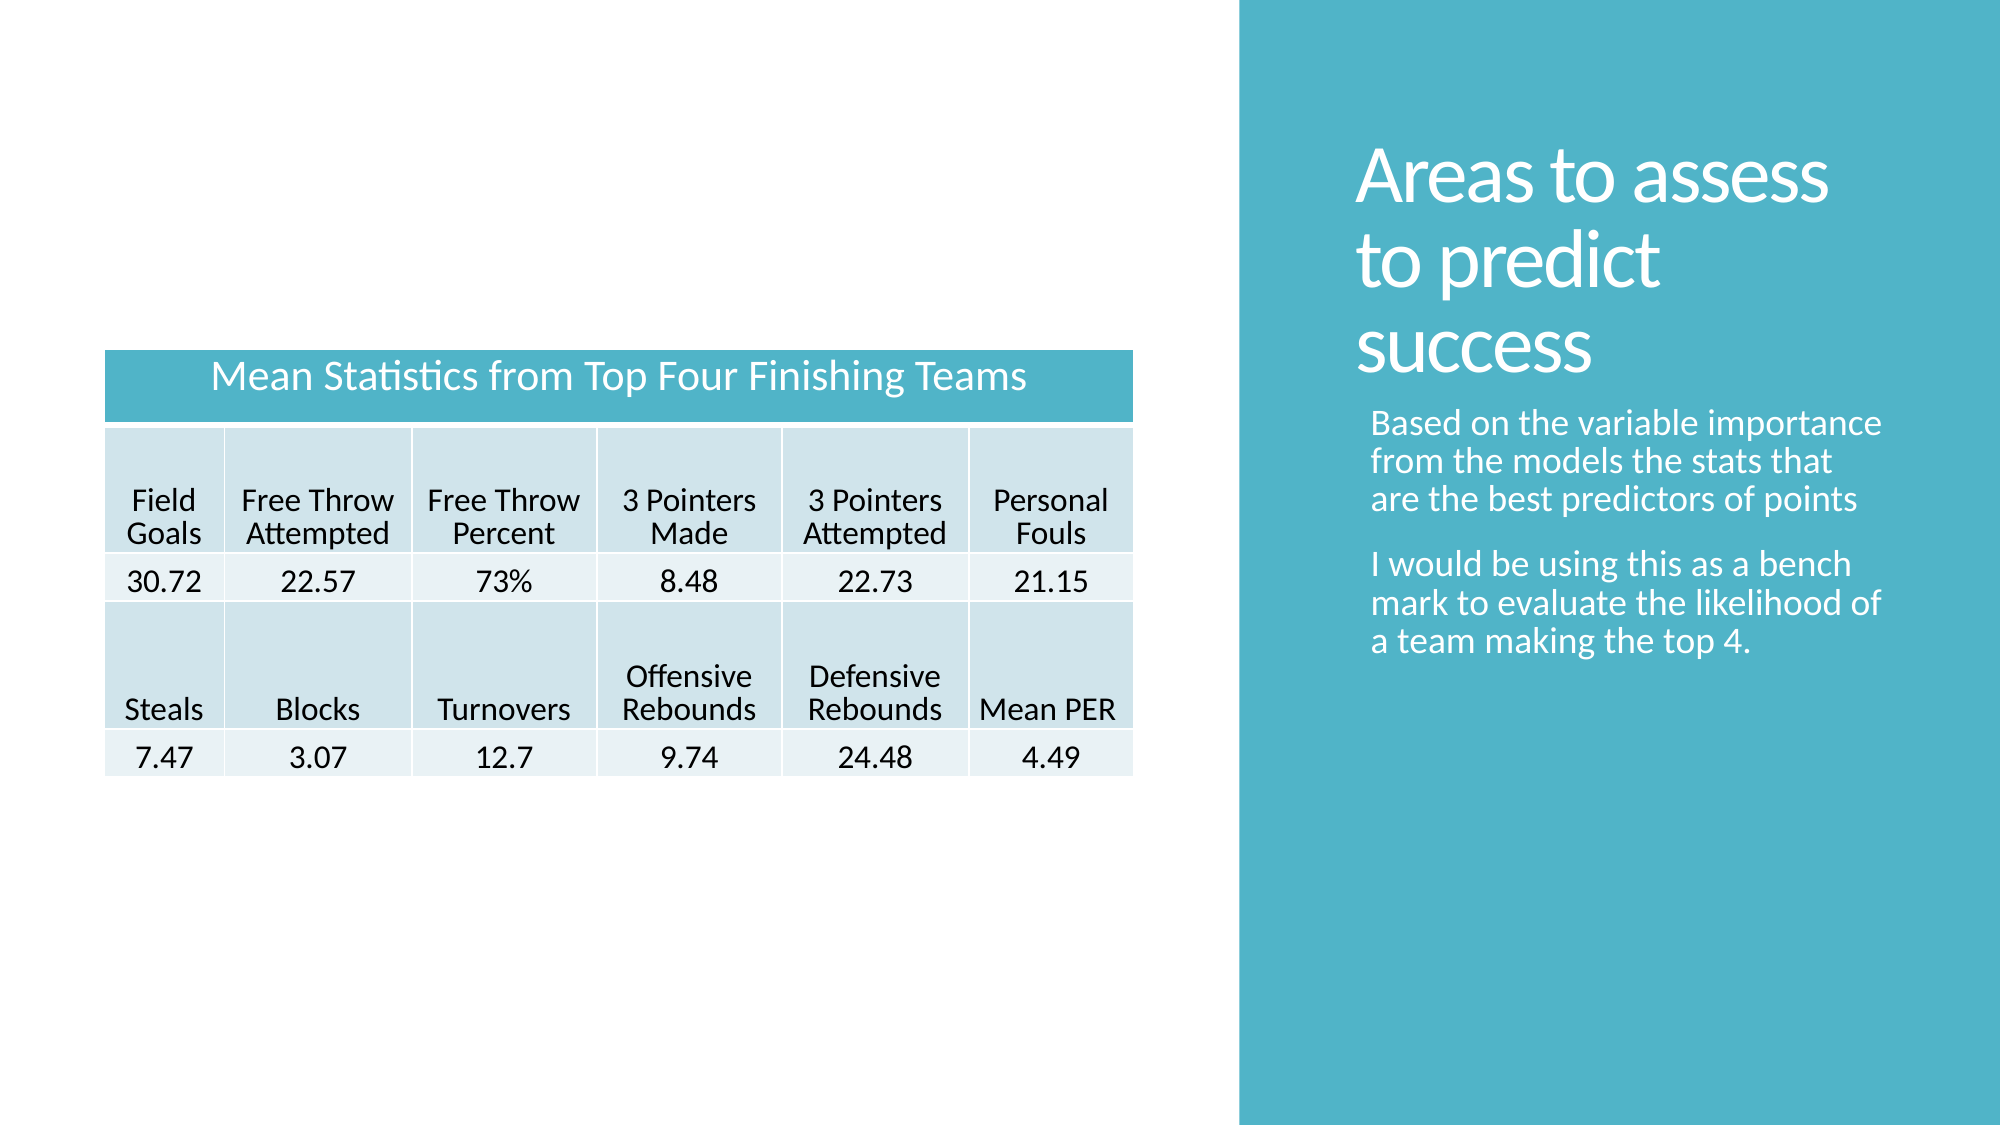

# Areas to assess to predict success
| Mean Statistics from Top Four Finishing Teams |  |  |  |  |  |
| --- | --- | --- | --- | --- | --- |
| Field Goals | Free Throw Attempted | Free Throw Percent | 3 Pointers Made | 3 Pointers Attempted | Personal Fouls |
| 30.72 | 22.57 | 73% | 8.48 | 22.73 | 21.15 |
| Steals | Blocks | Turnovers | Offensive Rebounds | Defensive Rebounds | Mean PER |
| 7.47 | 3.07 | 12.7 | 9.74 | 24.48 | 4.49 |
Based on the variable importance from the models the stats that are the best predictors of points
I would be using this as a bench mark to evaluate the likelihood of a team making the top 4.